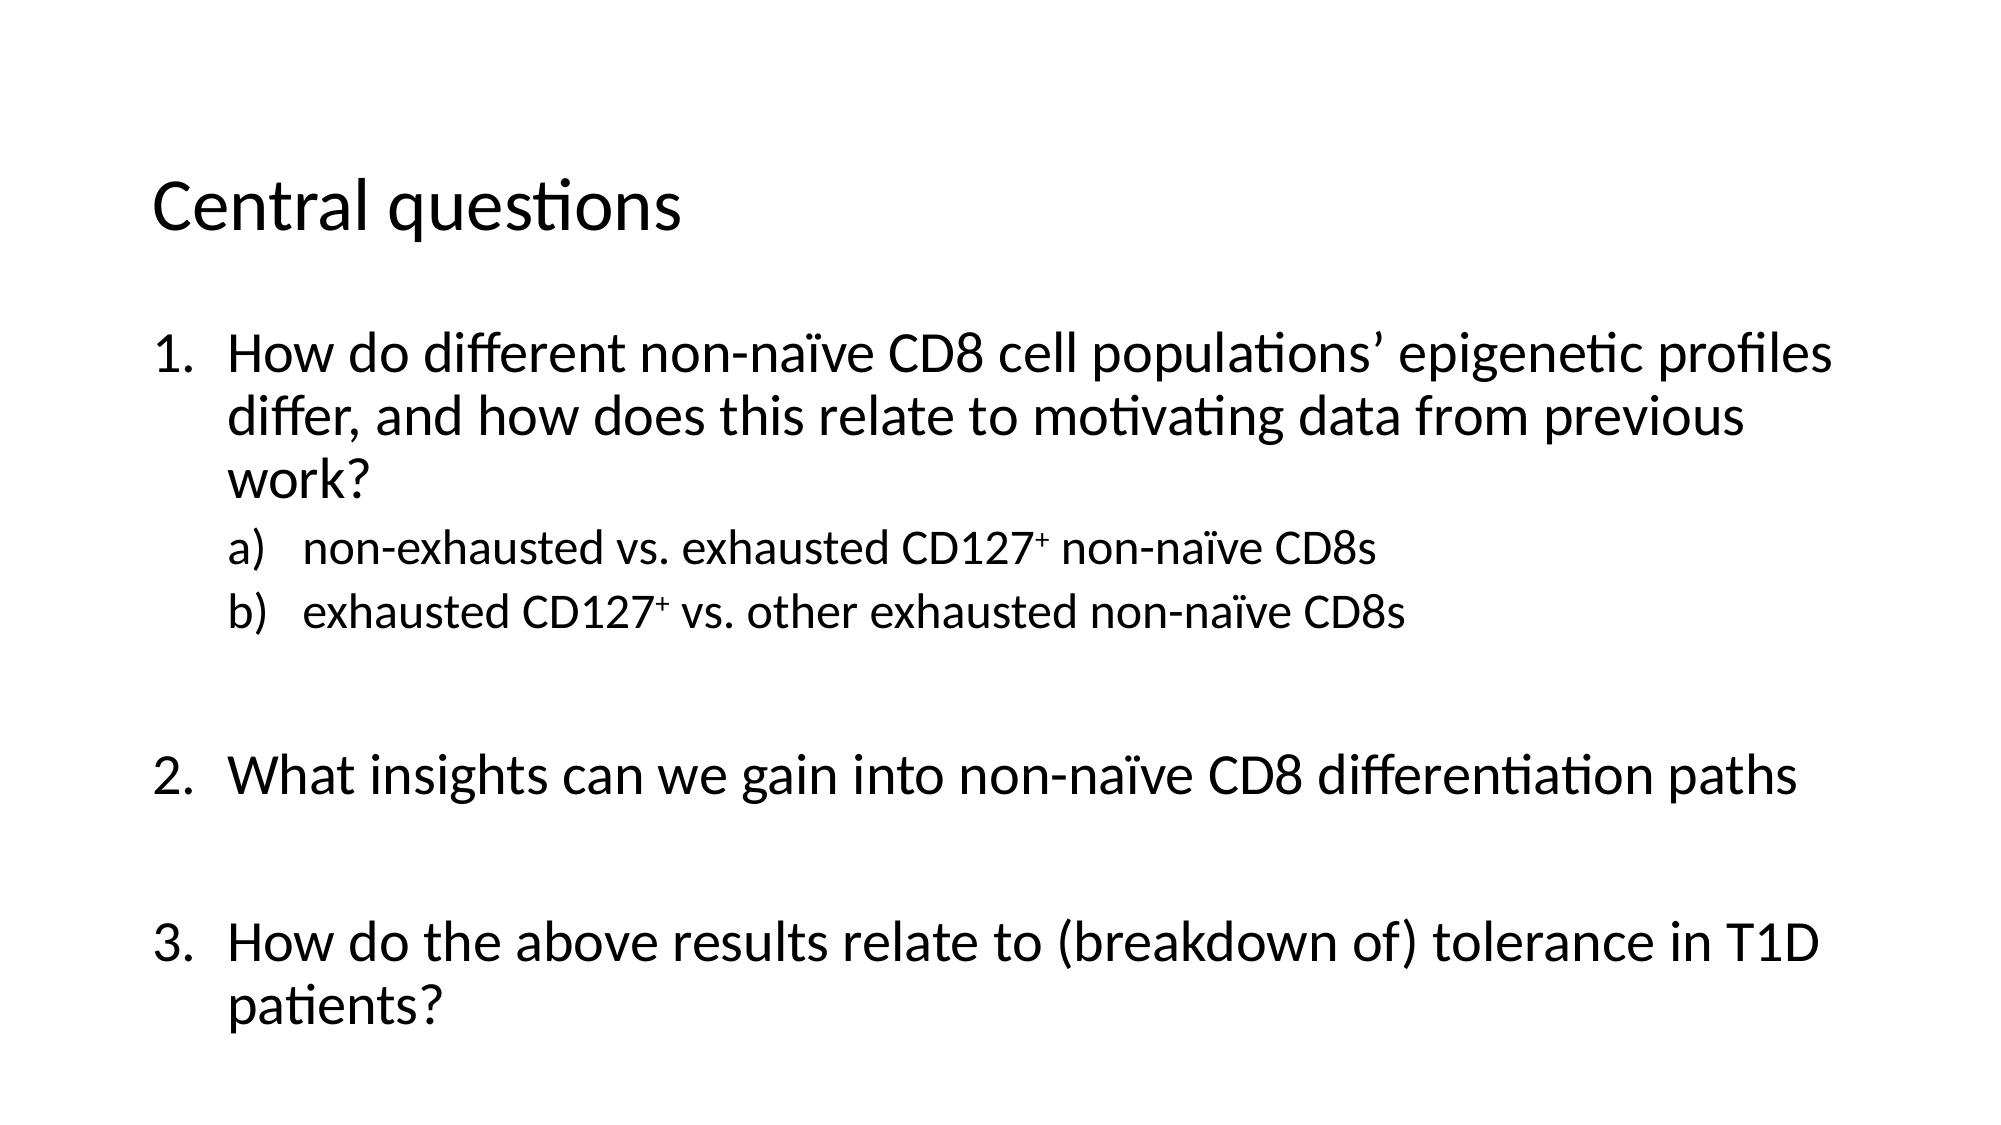

Central questions
How do different non-naïve CD8 cell populations’ epigenetic profiles differ, and how does this relate to motivating data from previous work?
non-exhausted vs. exhausted CD127+ non-naïve CD8s
exhausted CD127+ vs. other exhausted non-naïve CD8s

What insights can we gain into non-naïve CD8 differentiation paths

How do the above results relate to (breakdown of) tolerance in T1D patients?